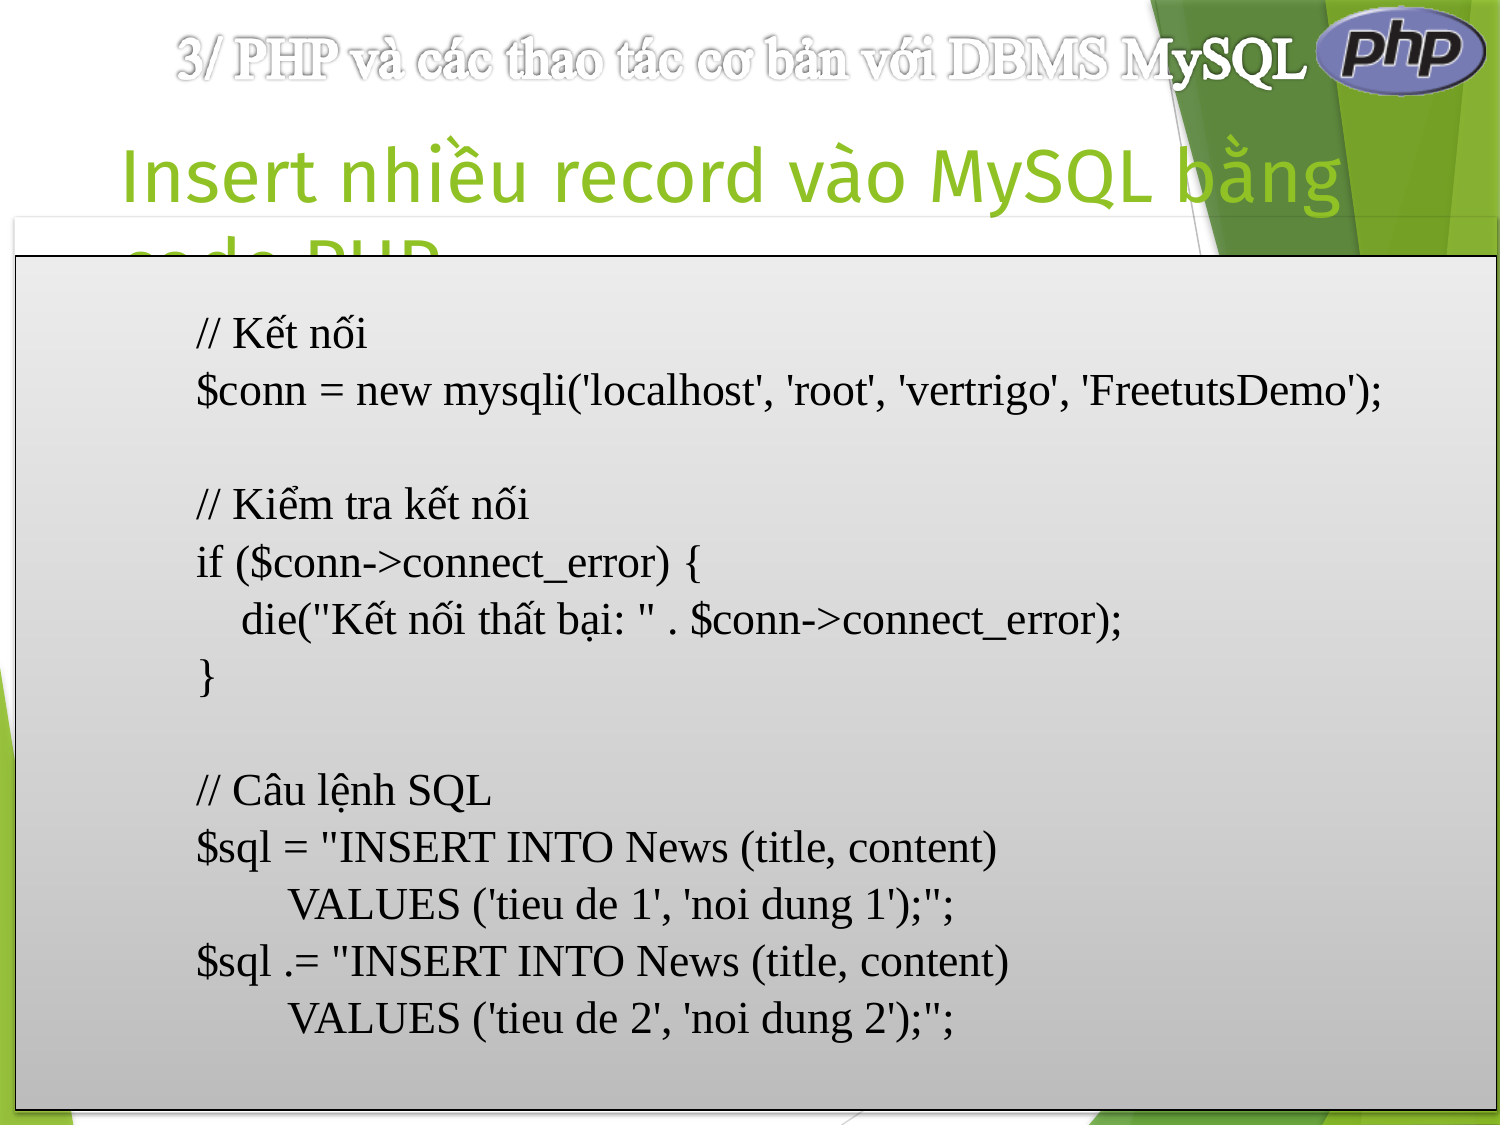

# Insert nhiều record vào MySQL bằng code PHP Sử dụng MySQLi Object-oriented:

// Kết nối
$conn = new mysqli('localhost', 'root', 'vertrigo', 'FreetutsDemo');

// Kiểm tra kết nối
if ($conn->connect_error) {
    die("Kết nối thất bại: " . $conn->connect_error);
}

// Câu lệnh SQL
$sql = "INSERT INTO News (title, content)
        VALUES ('tieu de 1', 'noi dung 1');";
$sql .= "INSERT INTO News (title, content)
        VALUES ('tieu de 2', 'noi dung 2');";